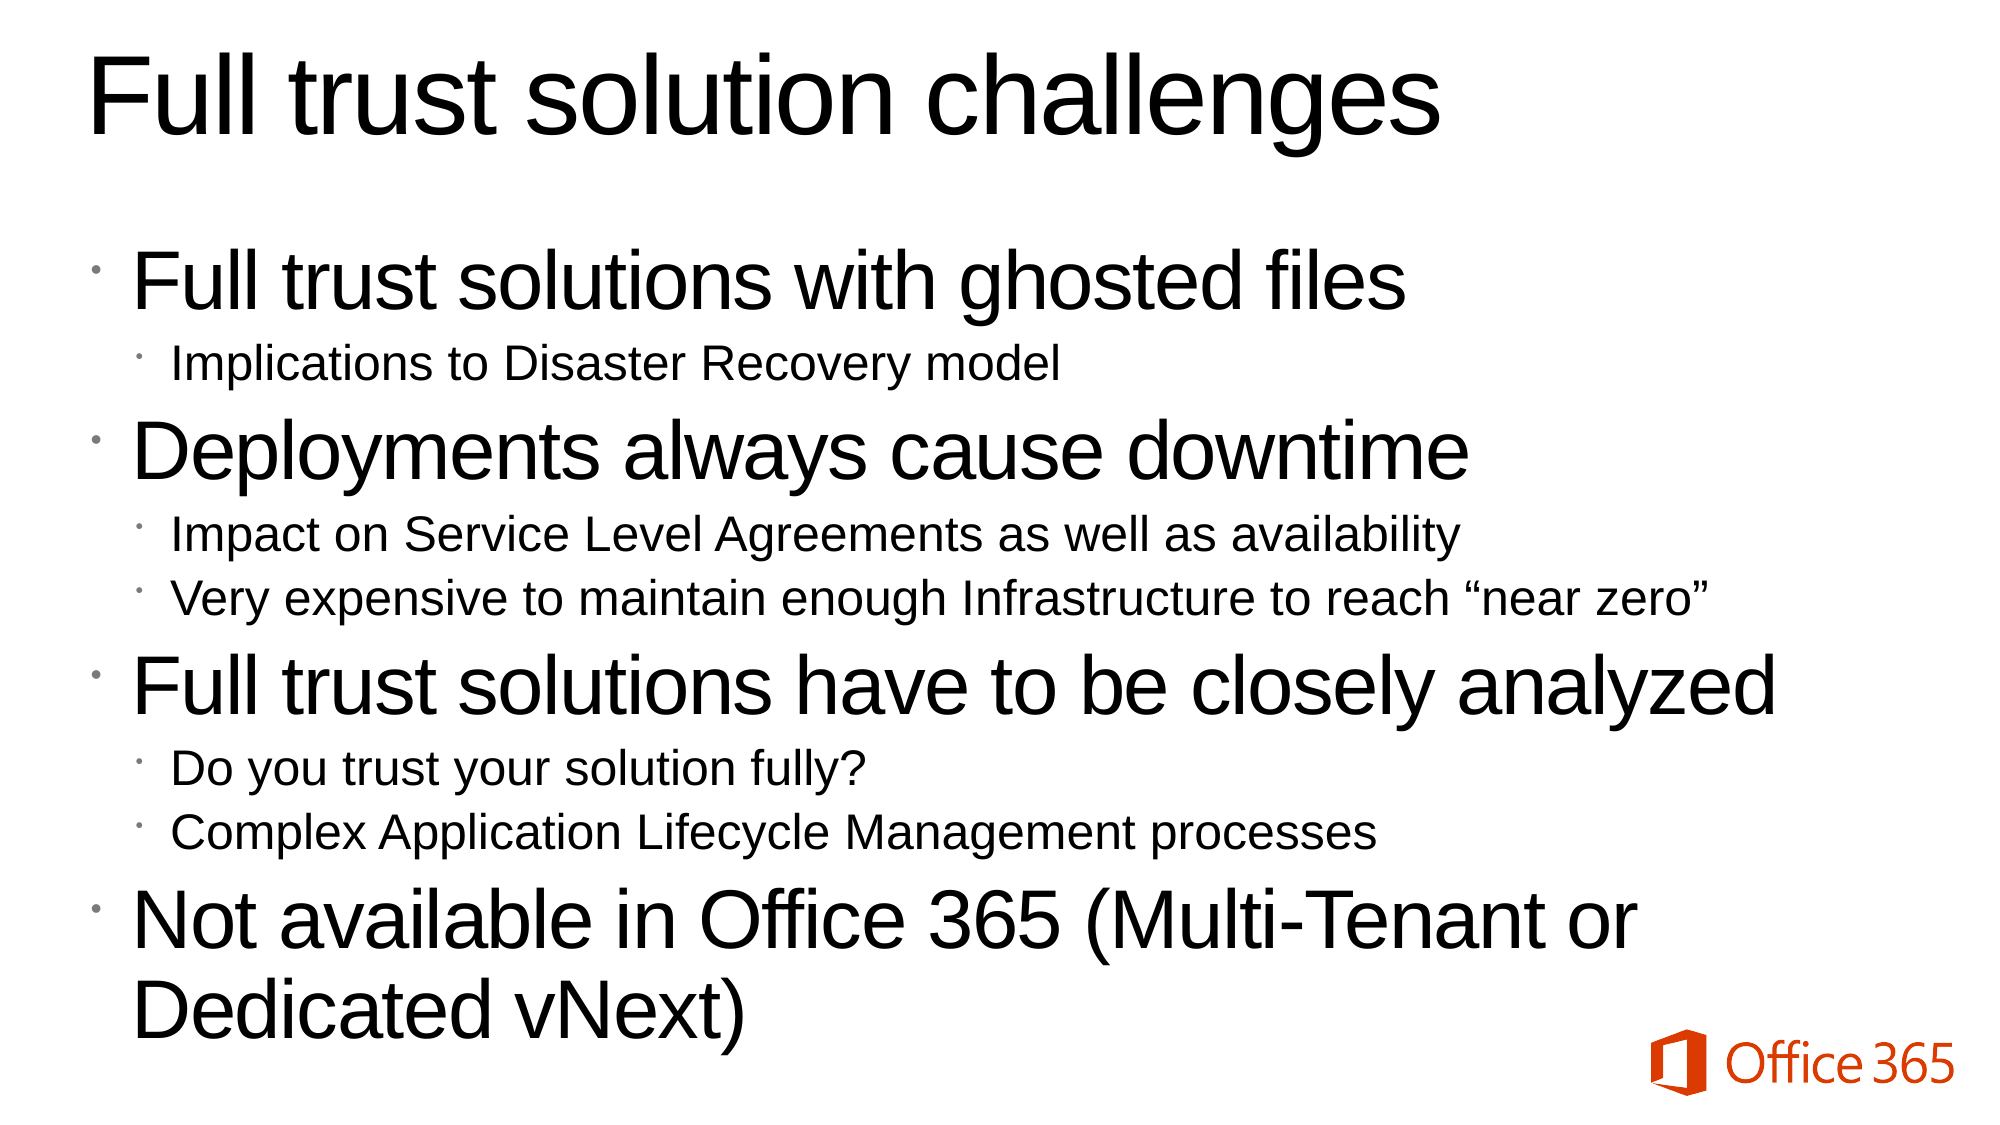

# Full trust solution challenges
Full trust solutions with ghosted files
Implications to Disaster Recovery model
Deployments always cause downtime
Impact on Service Level Agreements as well as availability
Very expensive to maintain enough Infrastructure to reach “near zero”
Full trust solutions have to be closely analyzed
Do you trust your solution fully?
Complex Application Lifecycle Management processes
Not available in Office 365 (Multi-Tenant or Dedicated vNext)